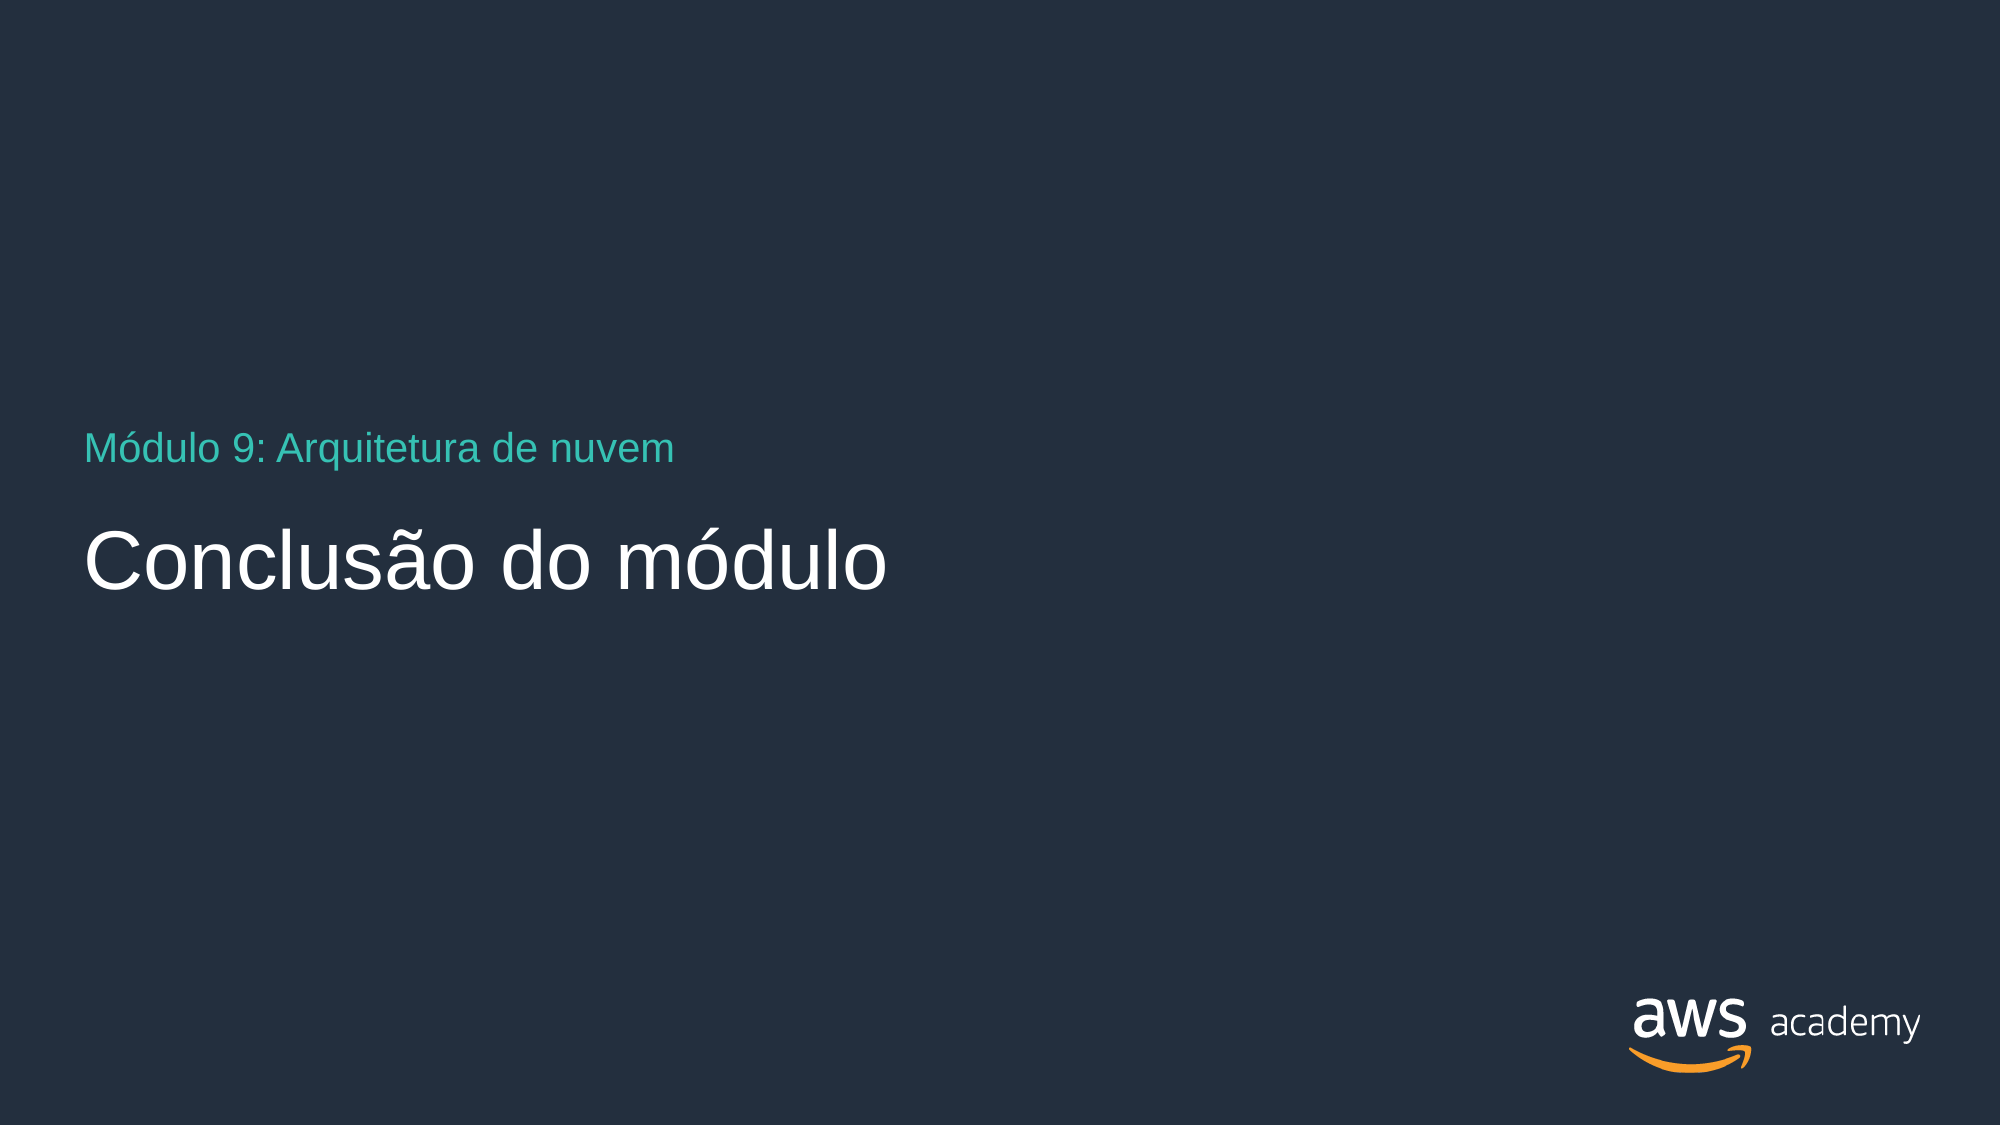

Módulo 9: Arquitetura de nuvem

# Conclusão do módulo